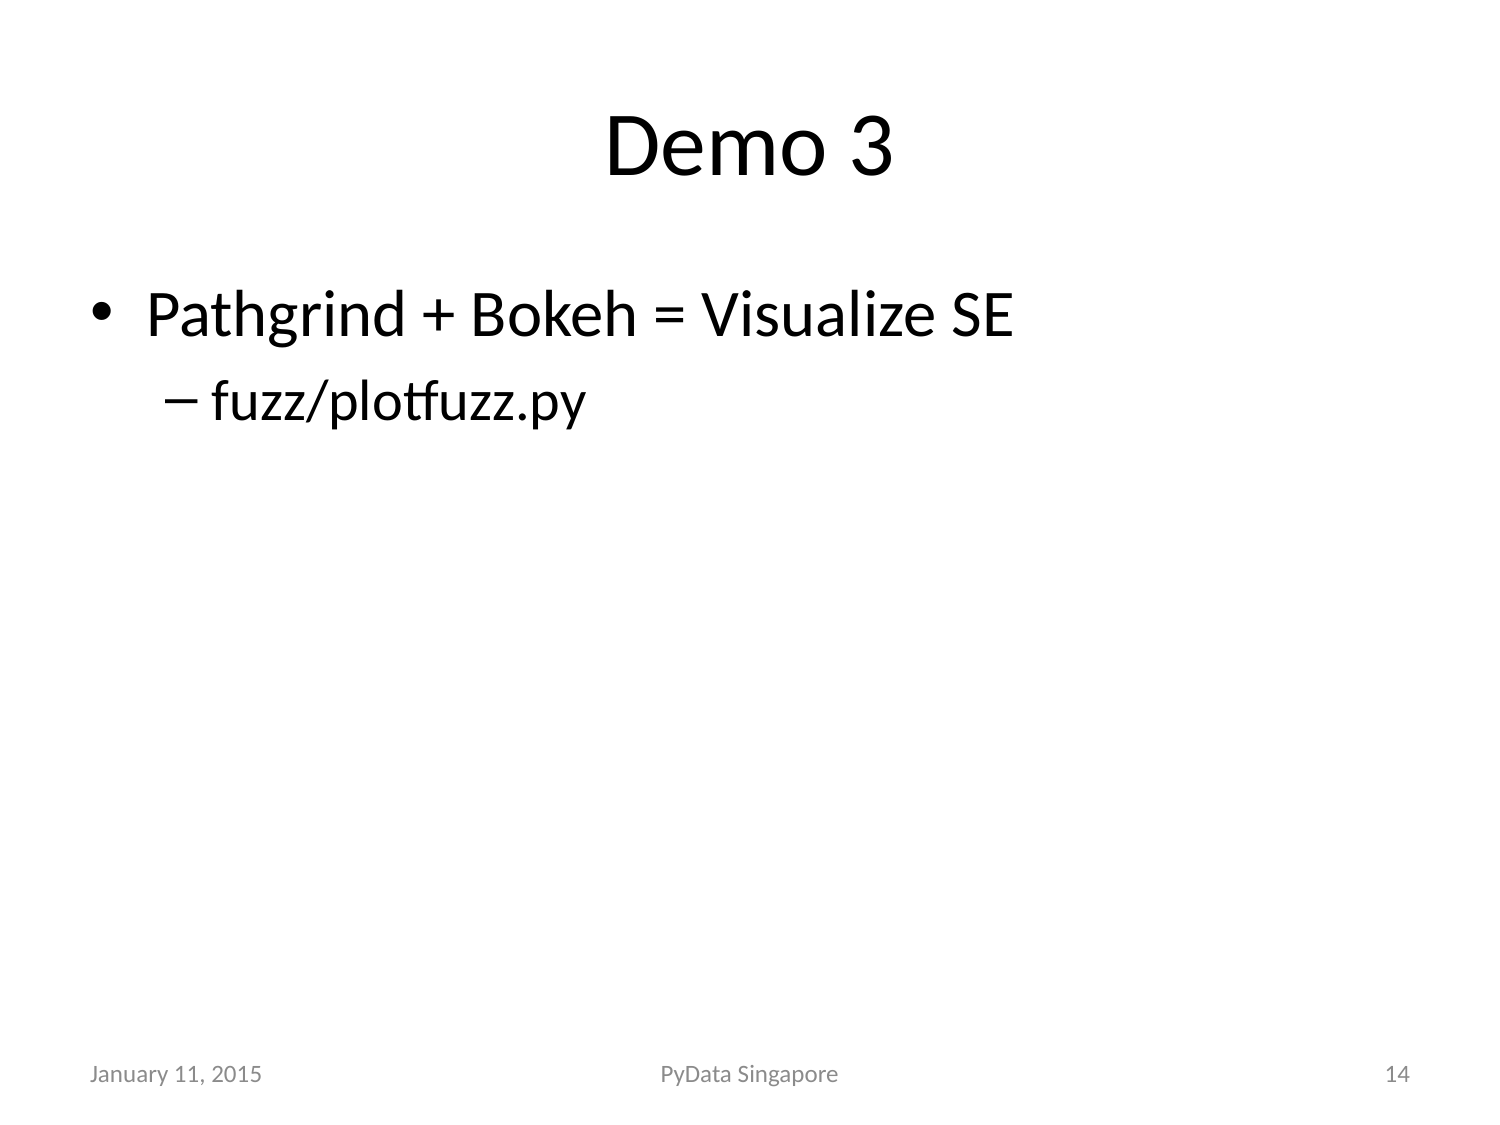

# Demo 3
Pathgrind + Bokeh = Visualize SE
fuzz/plotfuzz.py
January 11, 2015
PyData Singapore
14